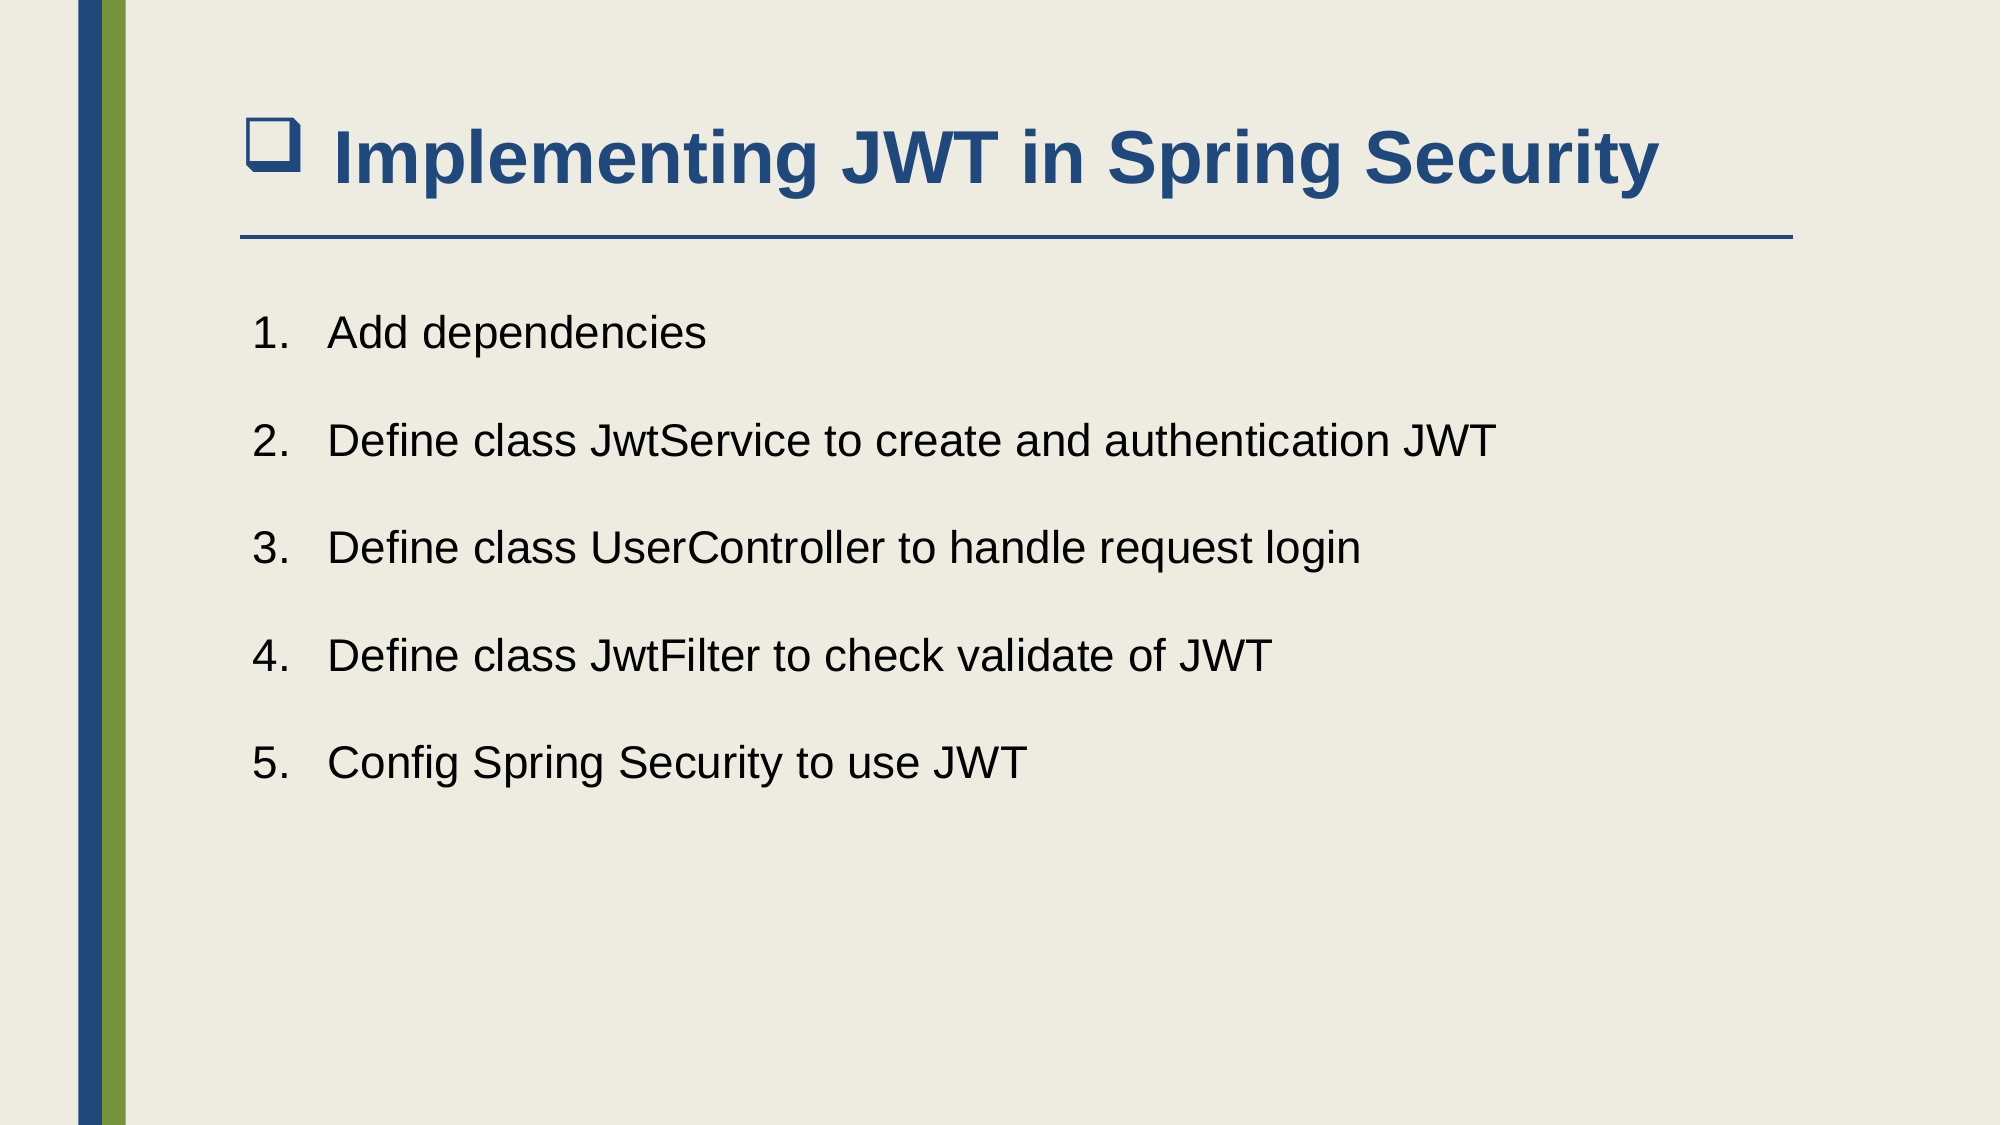

# Implementing JWT in Spring Security
Add dependencies
Define class JwtService to create and authentication JWT
Define class UserController to handle request login
Define class JwtFilter to check validate of JWT
Config Spring Security to use JWT